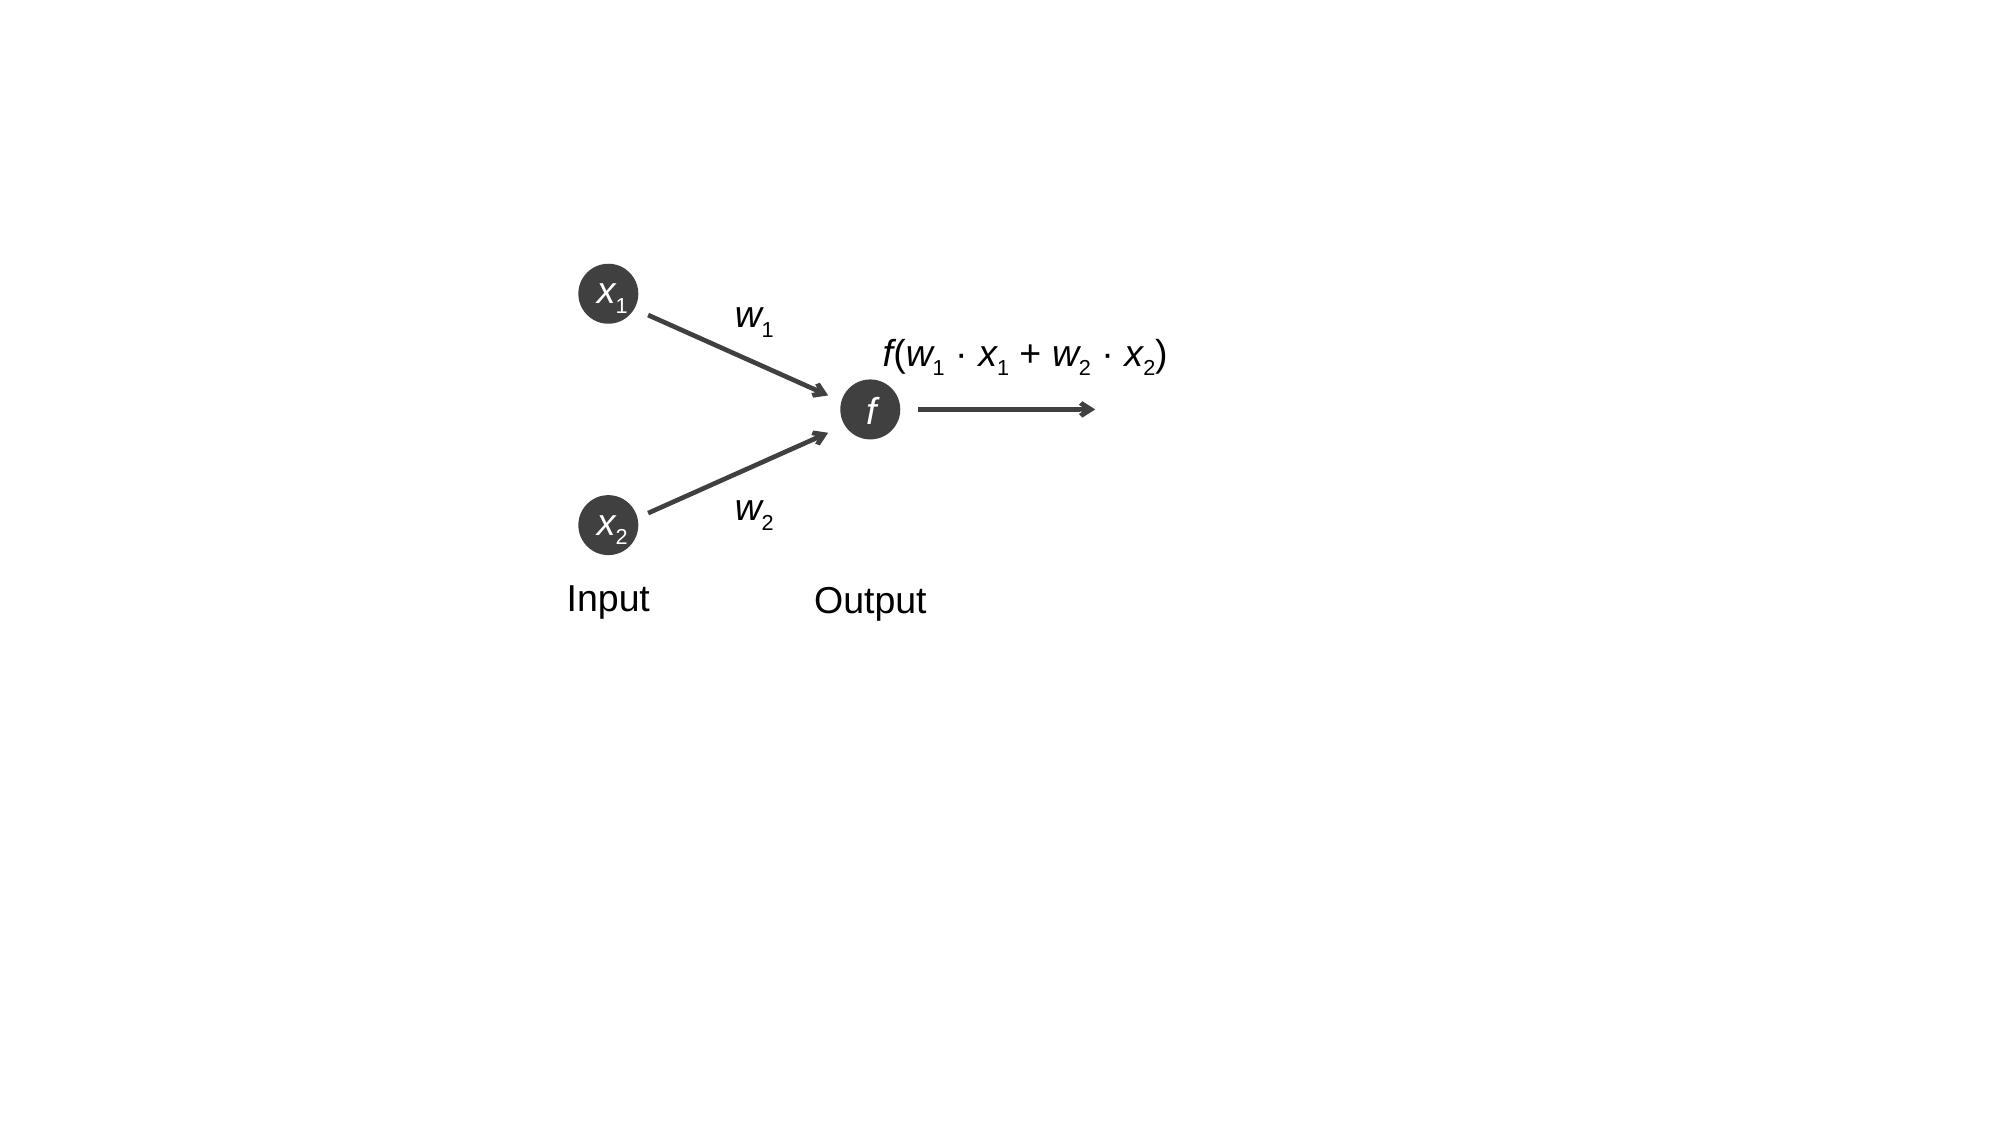

x1

w1
f(w1 · x1 + w2 · x2)
f

w2
x2
Input
Output